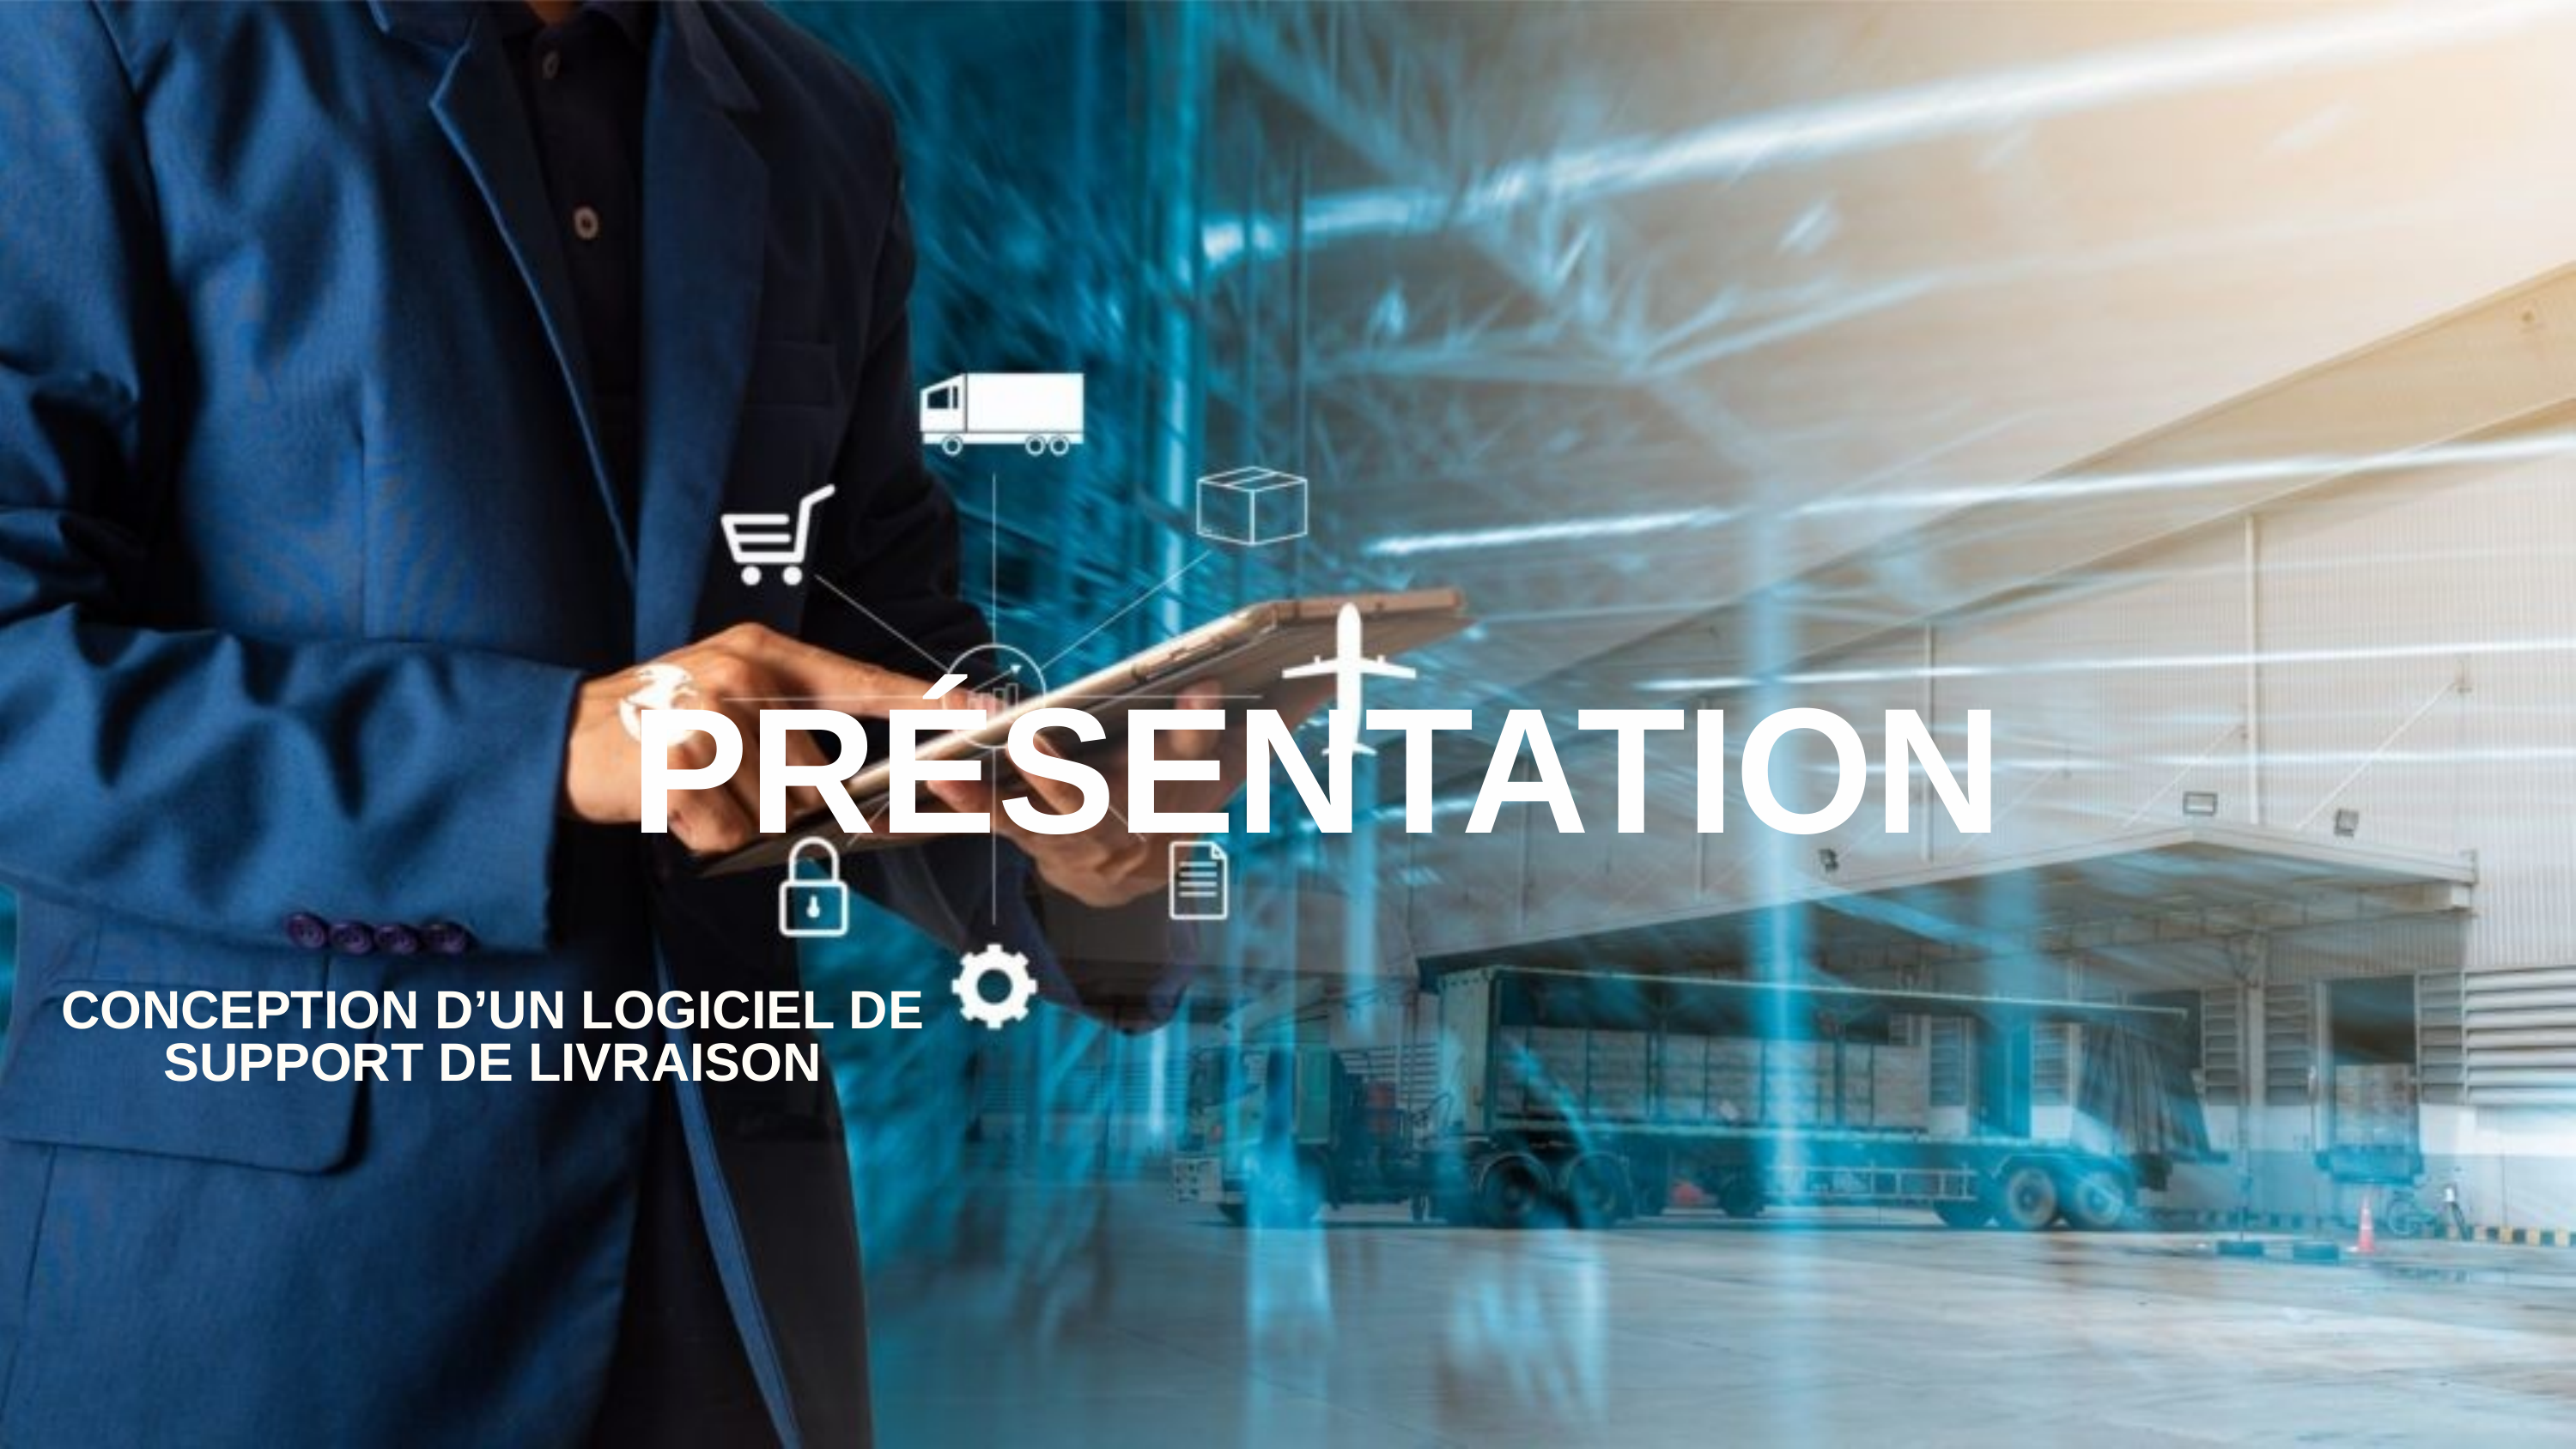

PRÉSENTATION
CONCEPTION D’UN LOGICIEL DE SUPPORT DE LIVRAISON